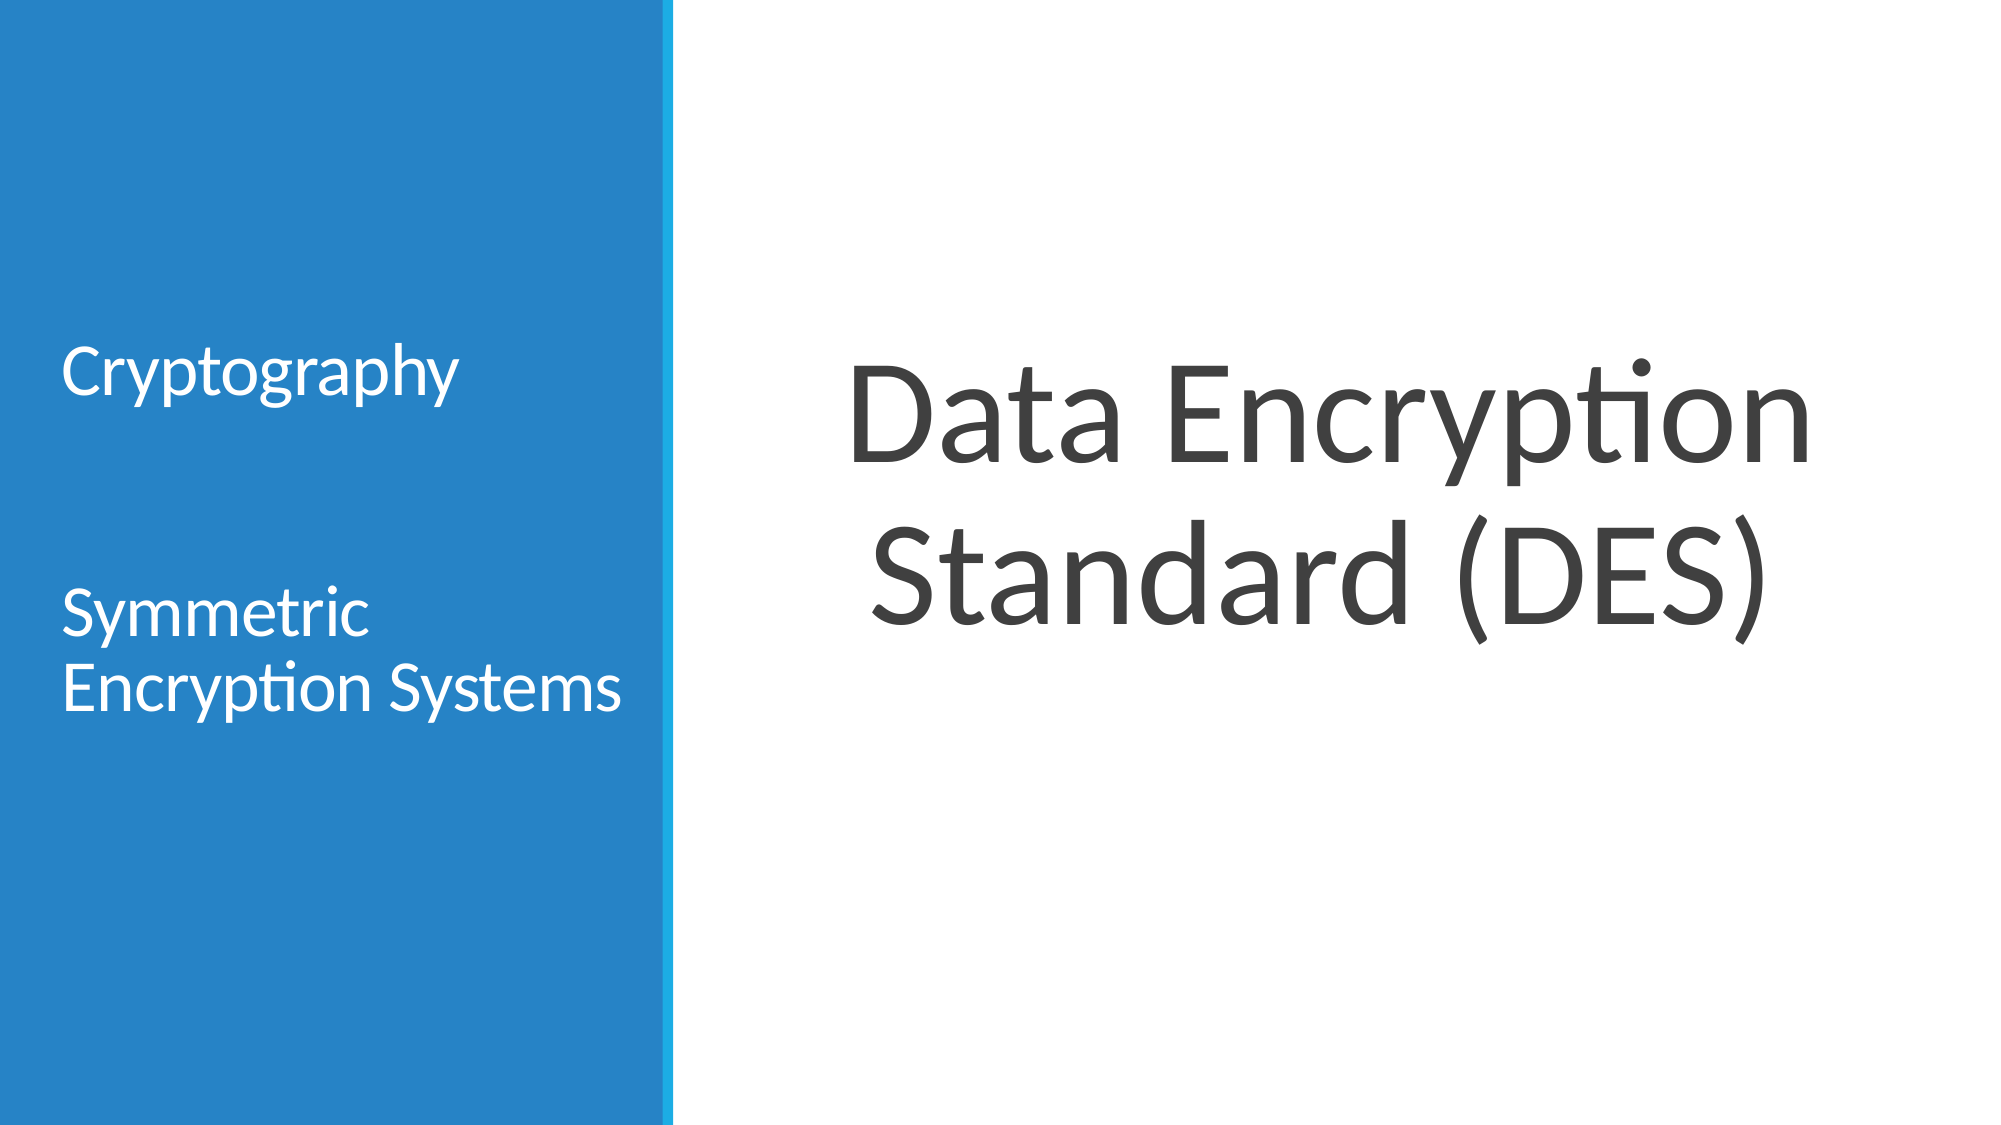

# Cryptography
Data Encryption Standard (DES)
Symmetric Encryption Systems